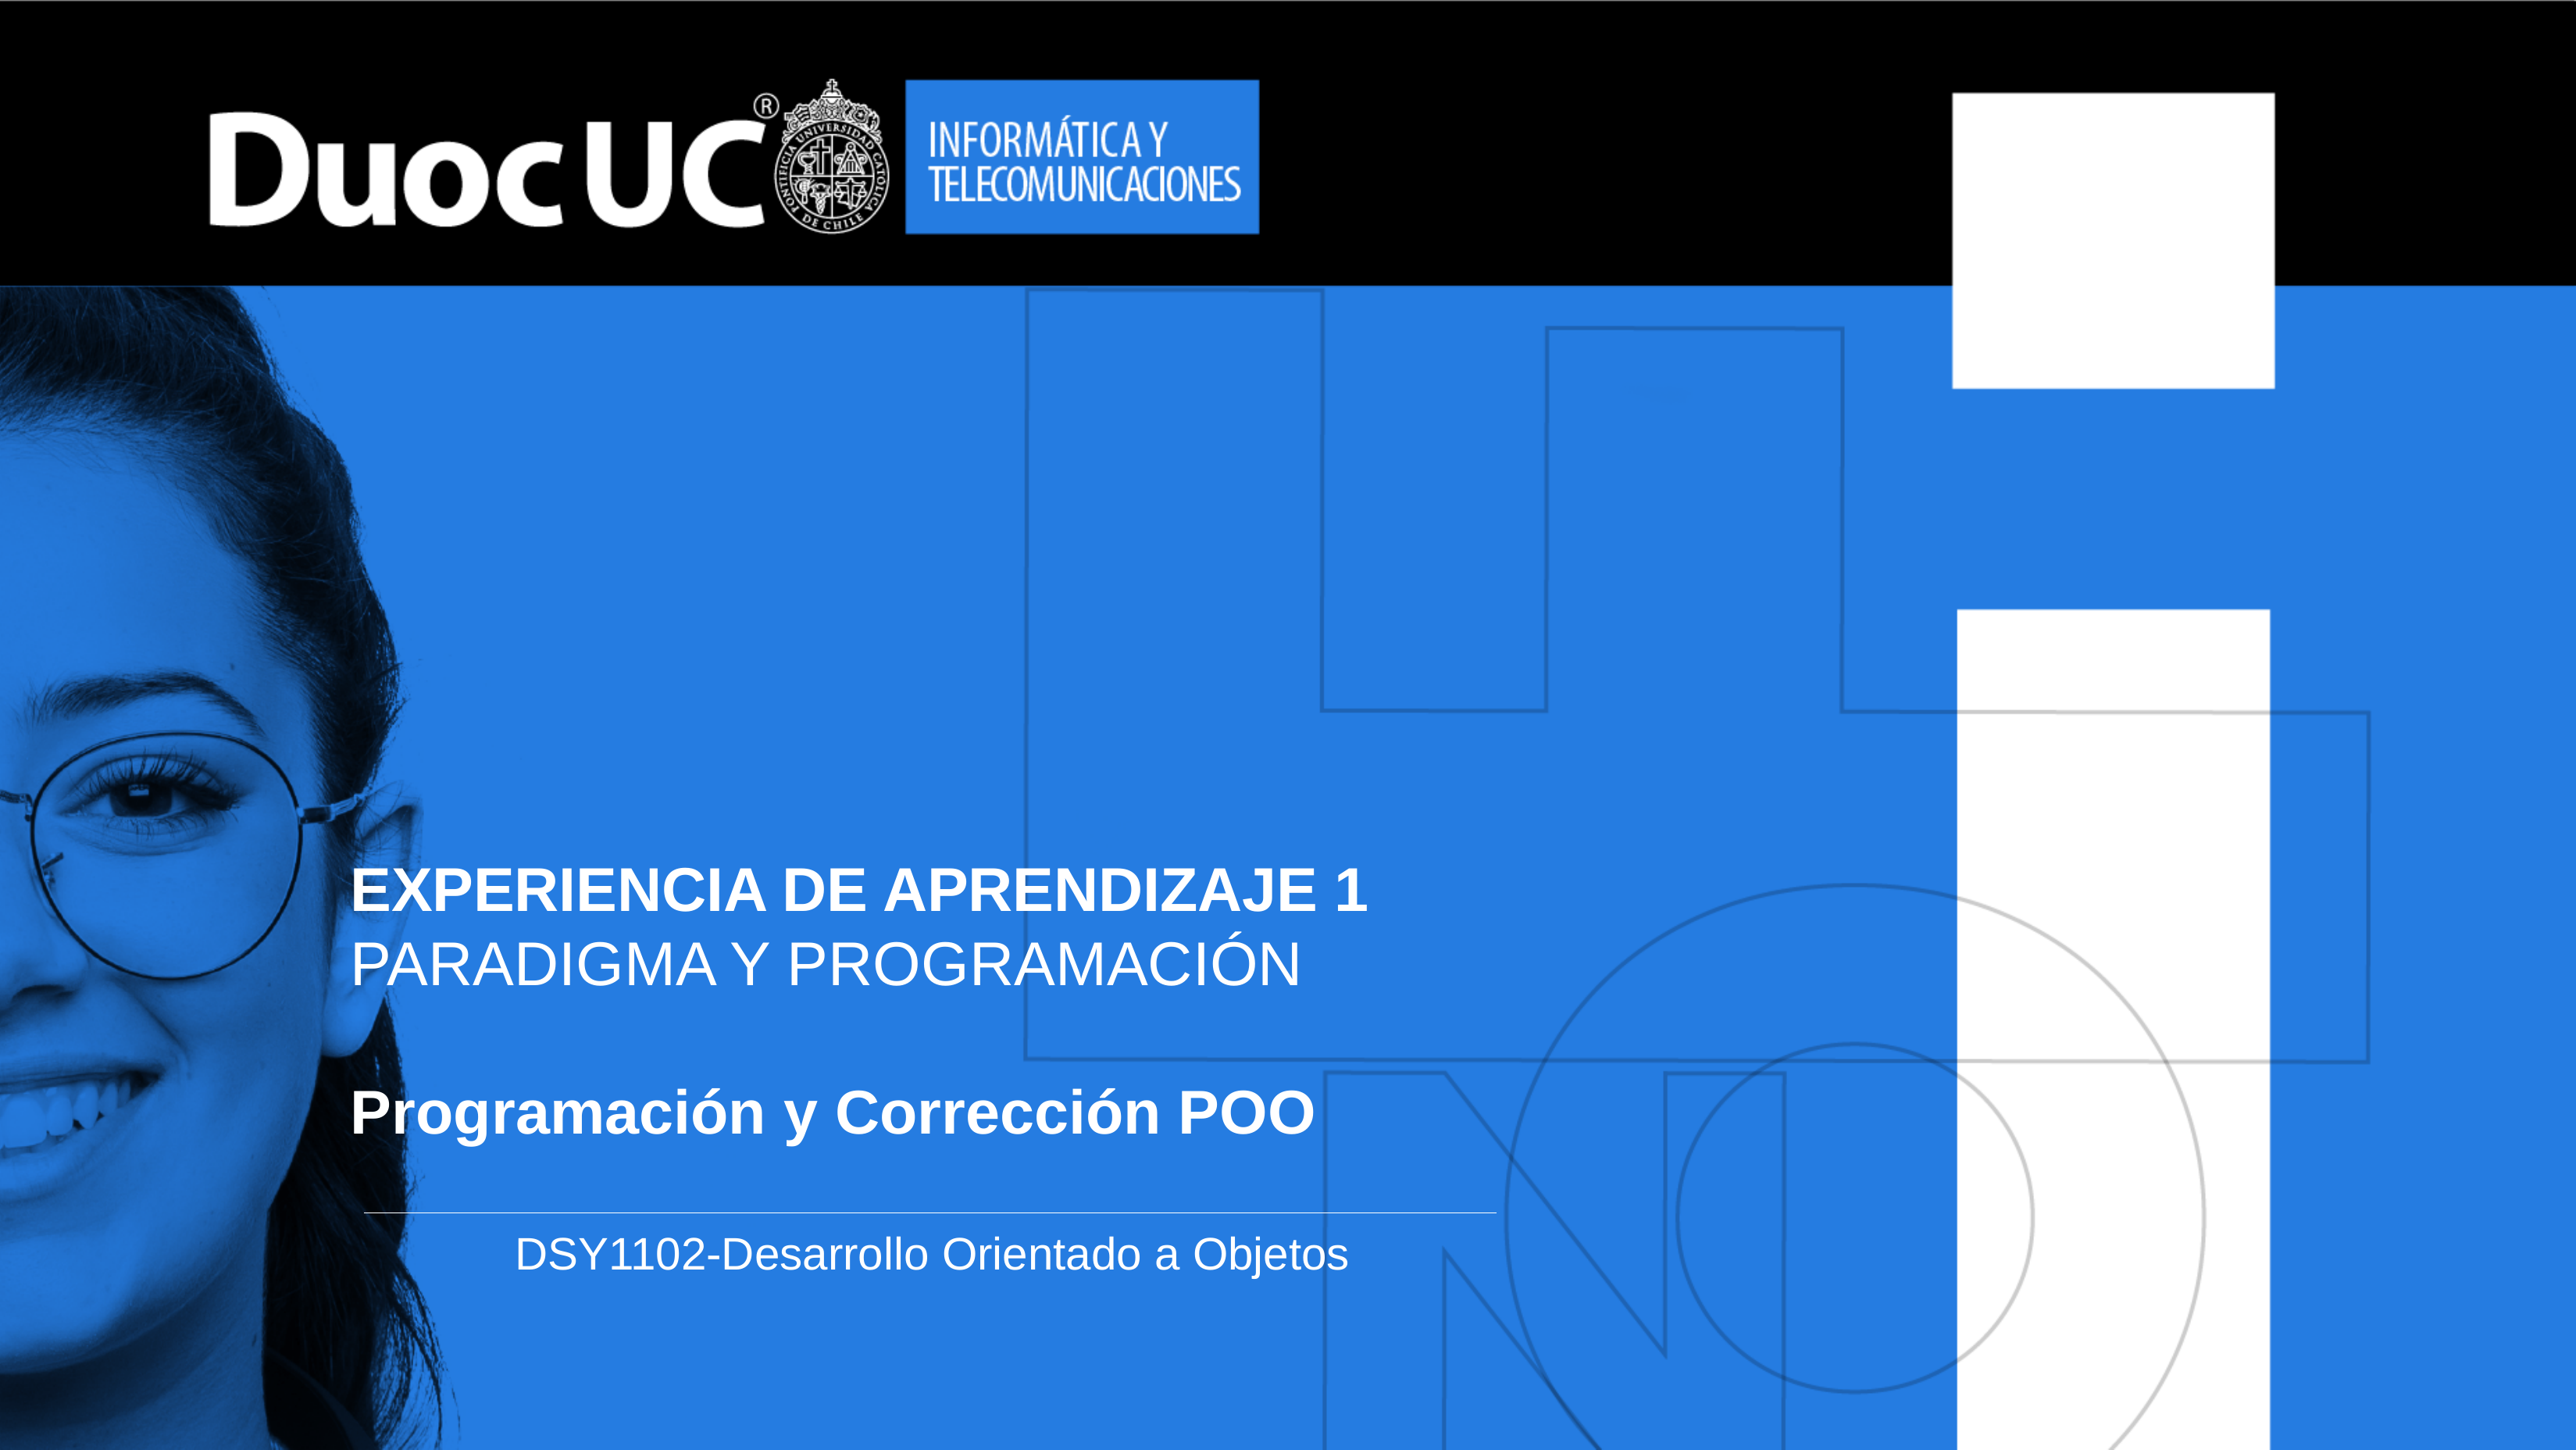

# EXPERIENCIA DE APRENDIZAJE 1 PARADIGMA Y PROGRAMACIÓN Programación y Corrección POO
DSY1102-Desarrollo Orientado a Objetos